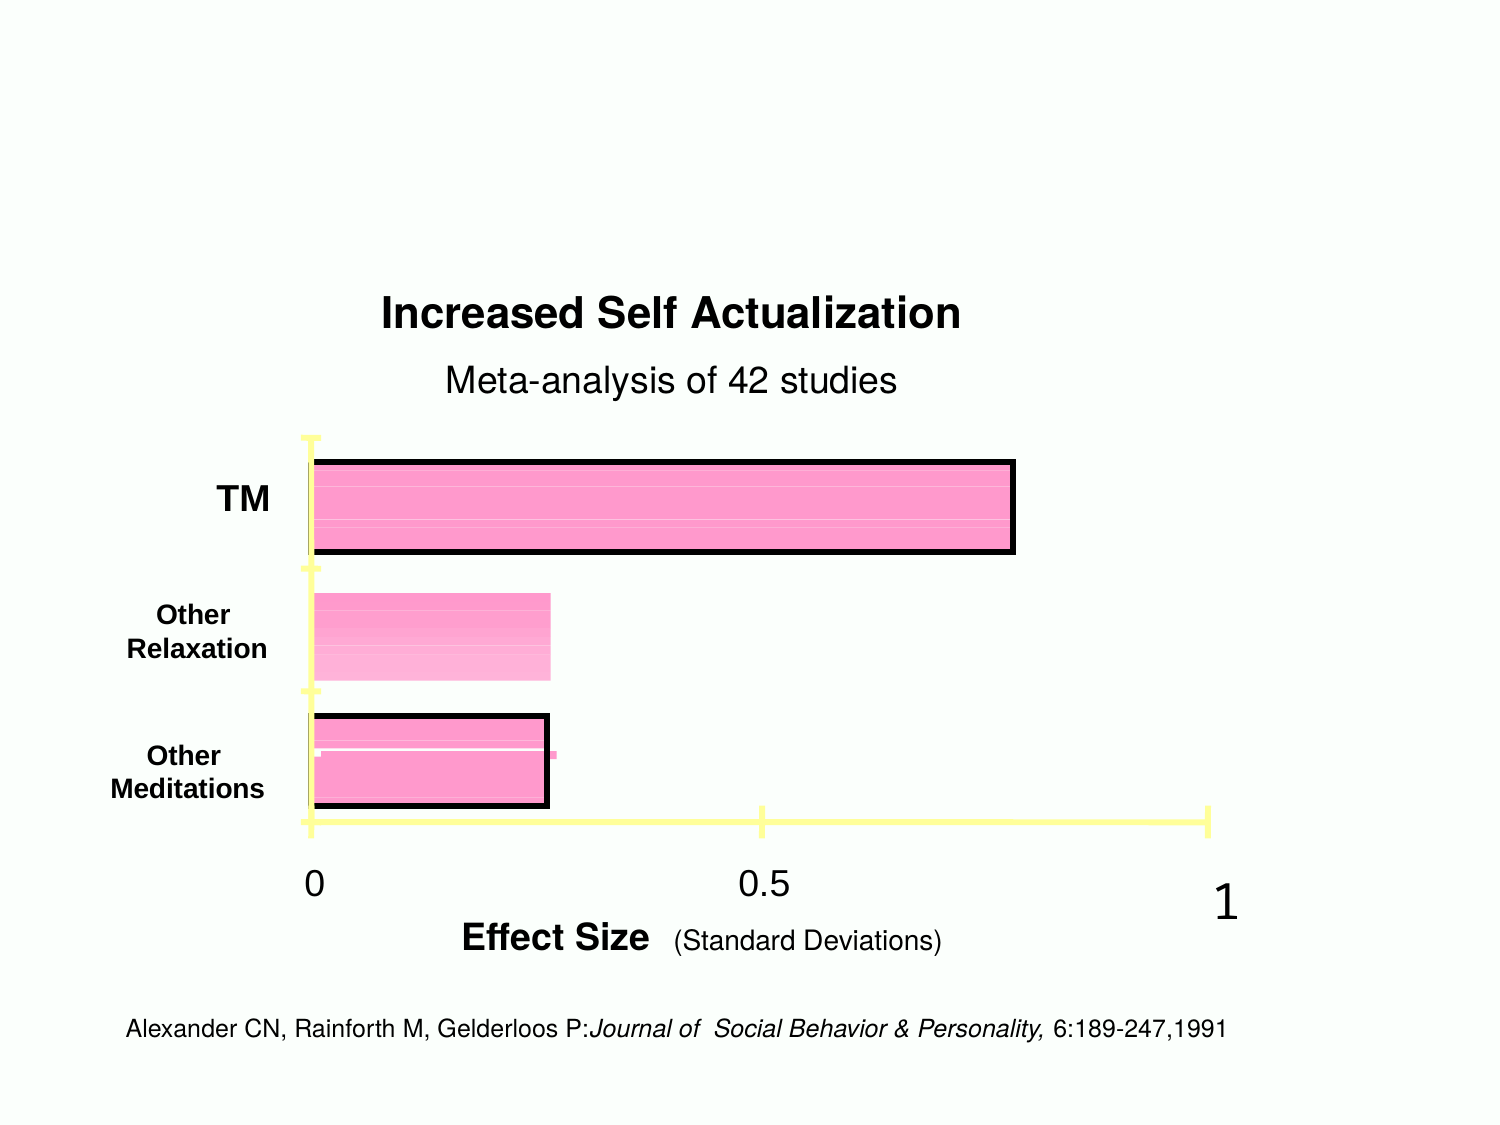

Increased Self Actualization
Meta-analysis of 42 studies

TM

Other
Relaxation

Other
Meditations

0
0.5
                                                        Effect Size   (Standard Deviations)

              Alexander CN, Rainforth M, Gelderloos P:Journal of  Social Behavior & Personality, 6:189-247,1991

1